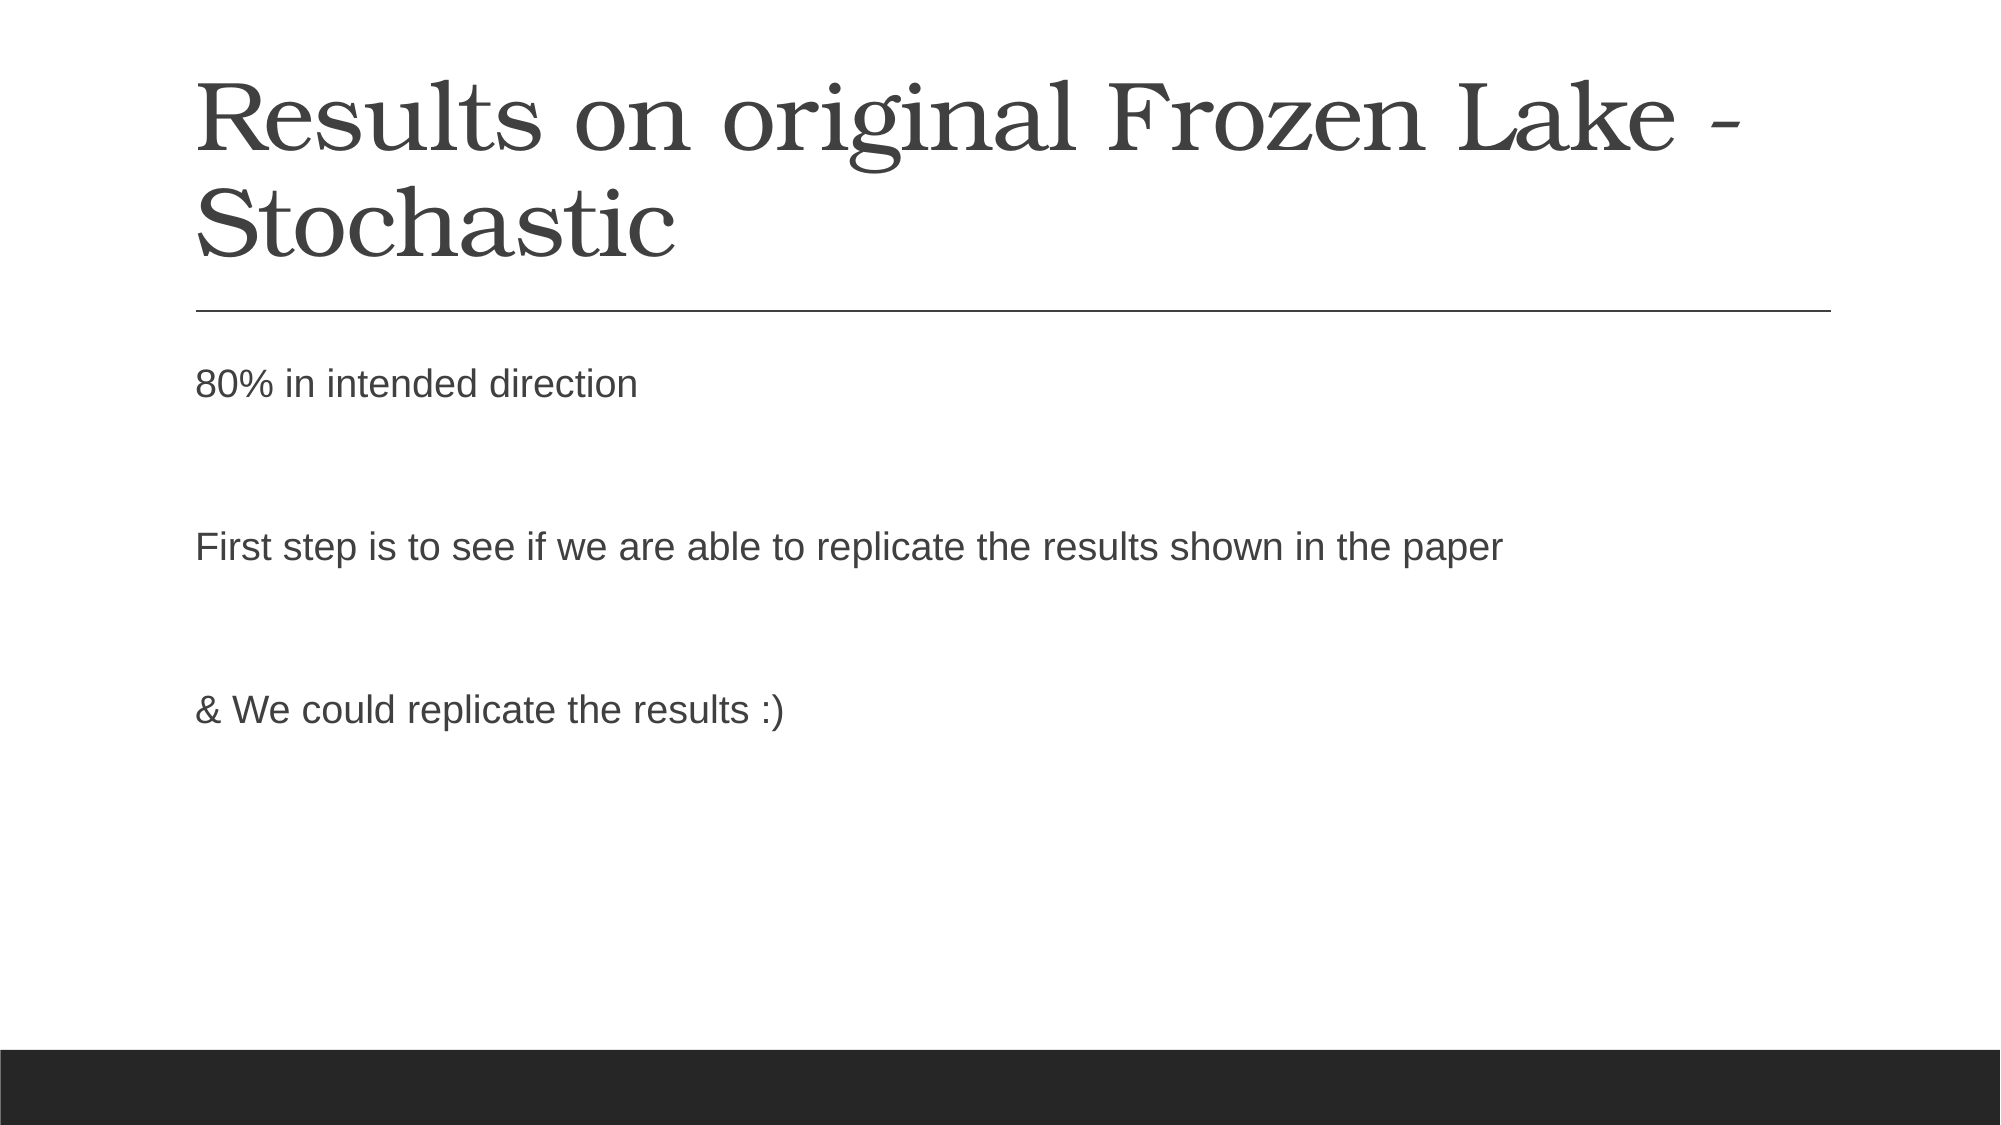

# Results on original Frozen Lake - Stochastic
80% in intended direction

First step is to see if we are able to replicate the results shown in the paper

& We could replicate the results :)